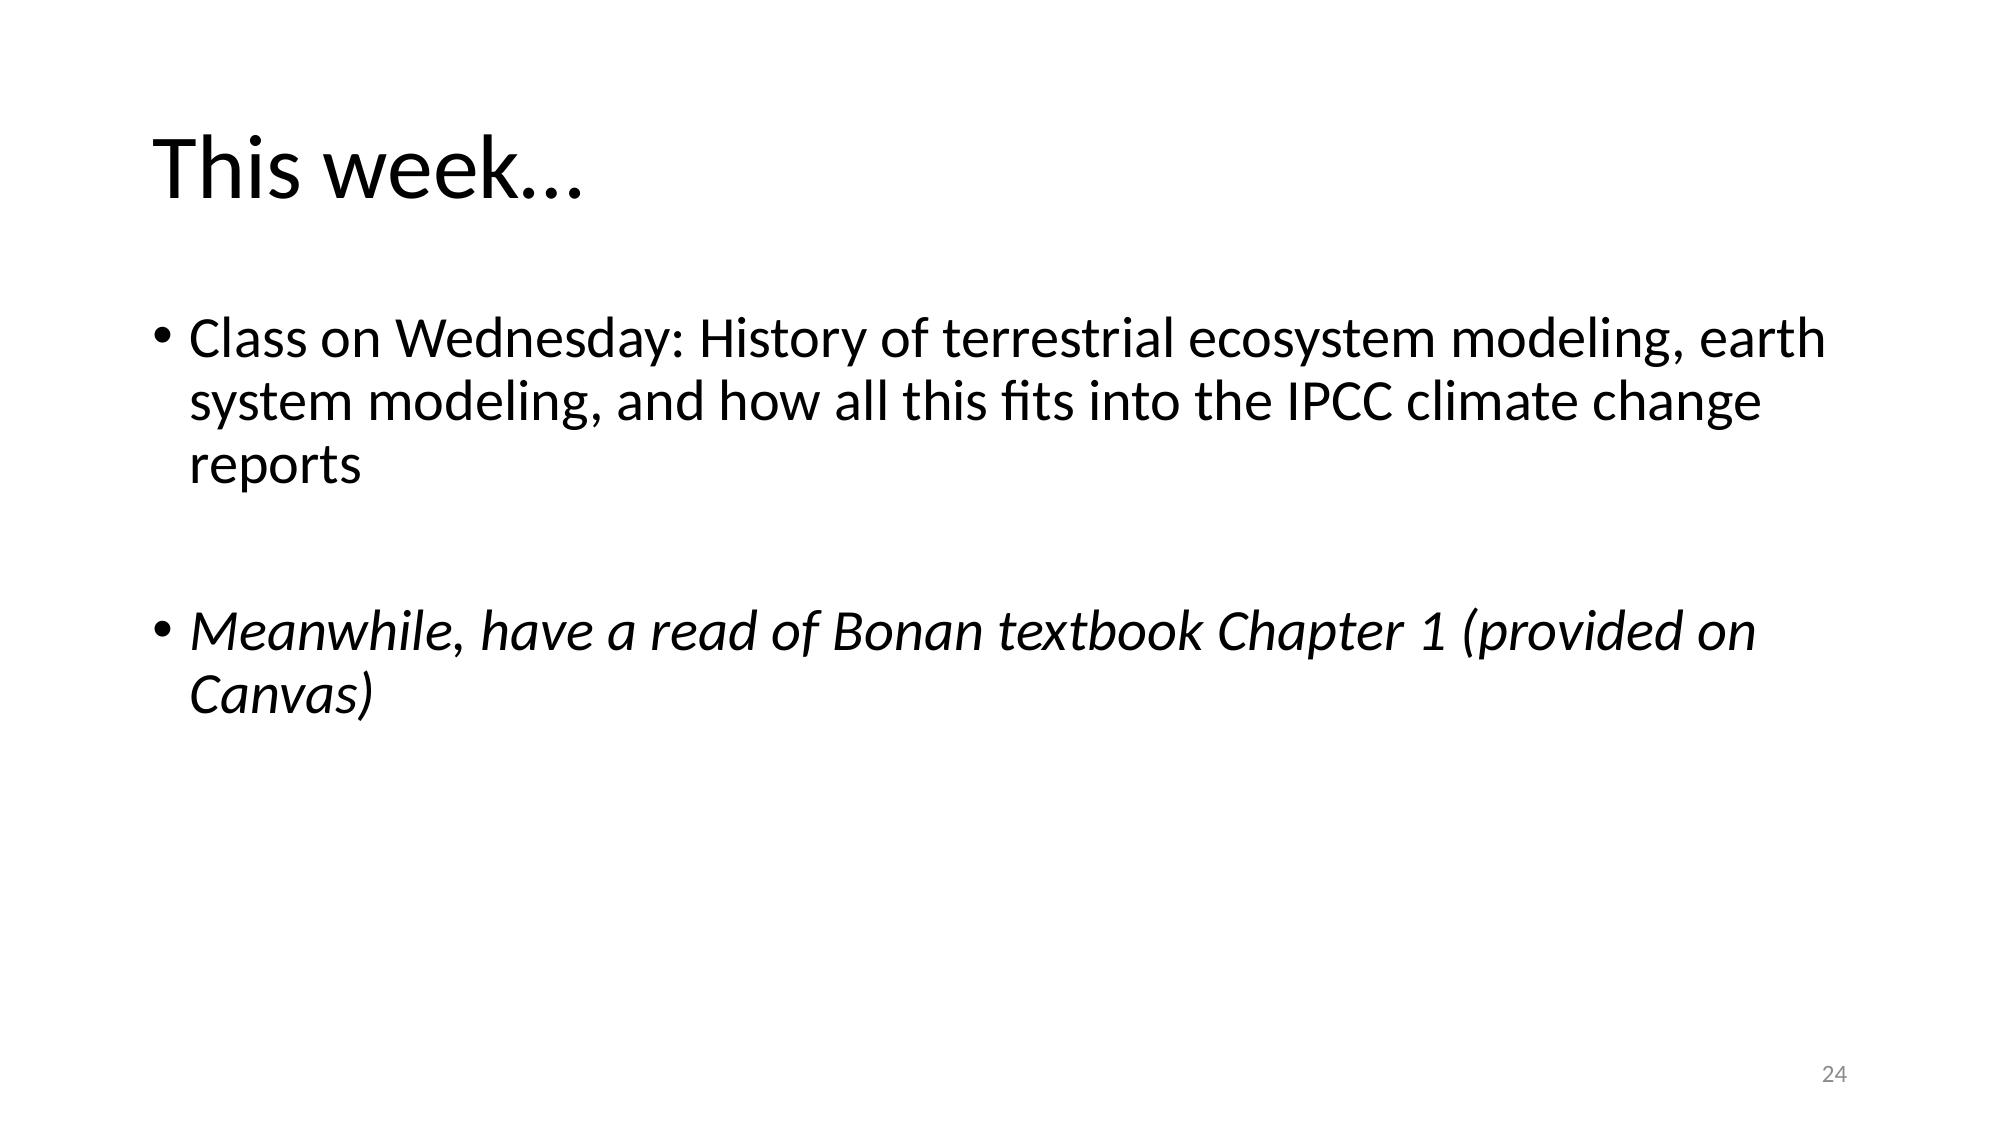

# This week…
Class on Wednesday: History of terrestrial ecosystem modeling, earth system modeling, and how all this fits into the IPCC climate change reports

Meanwhile, have a read of Bonan textbook Chapter 1 (provided on Canvas)
24